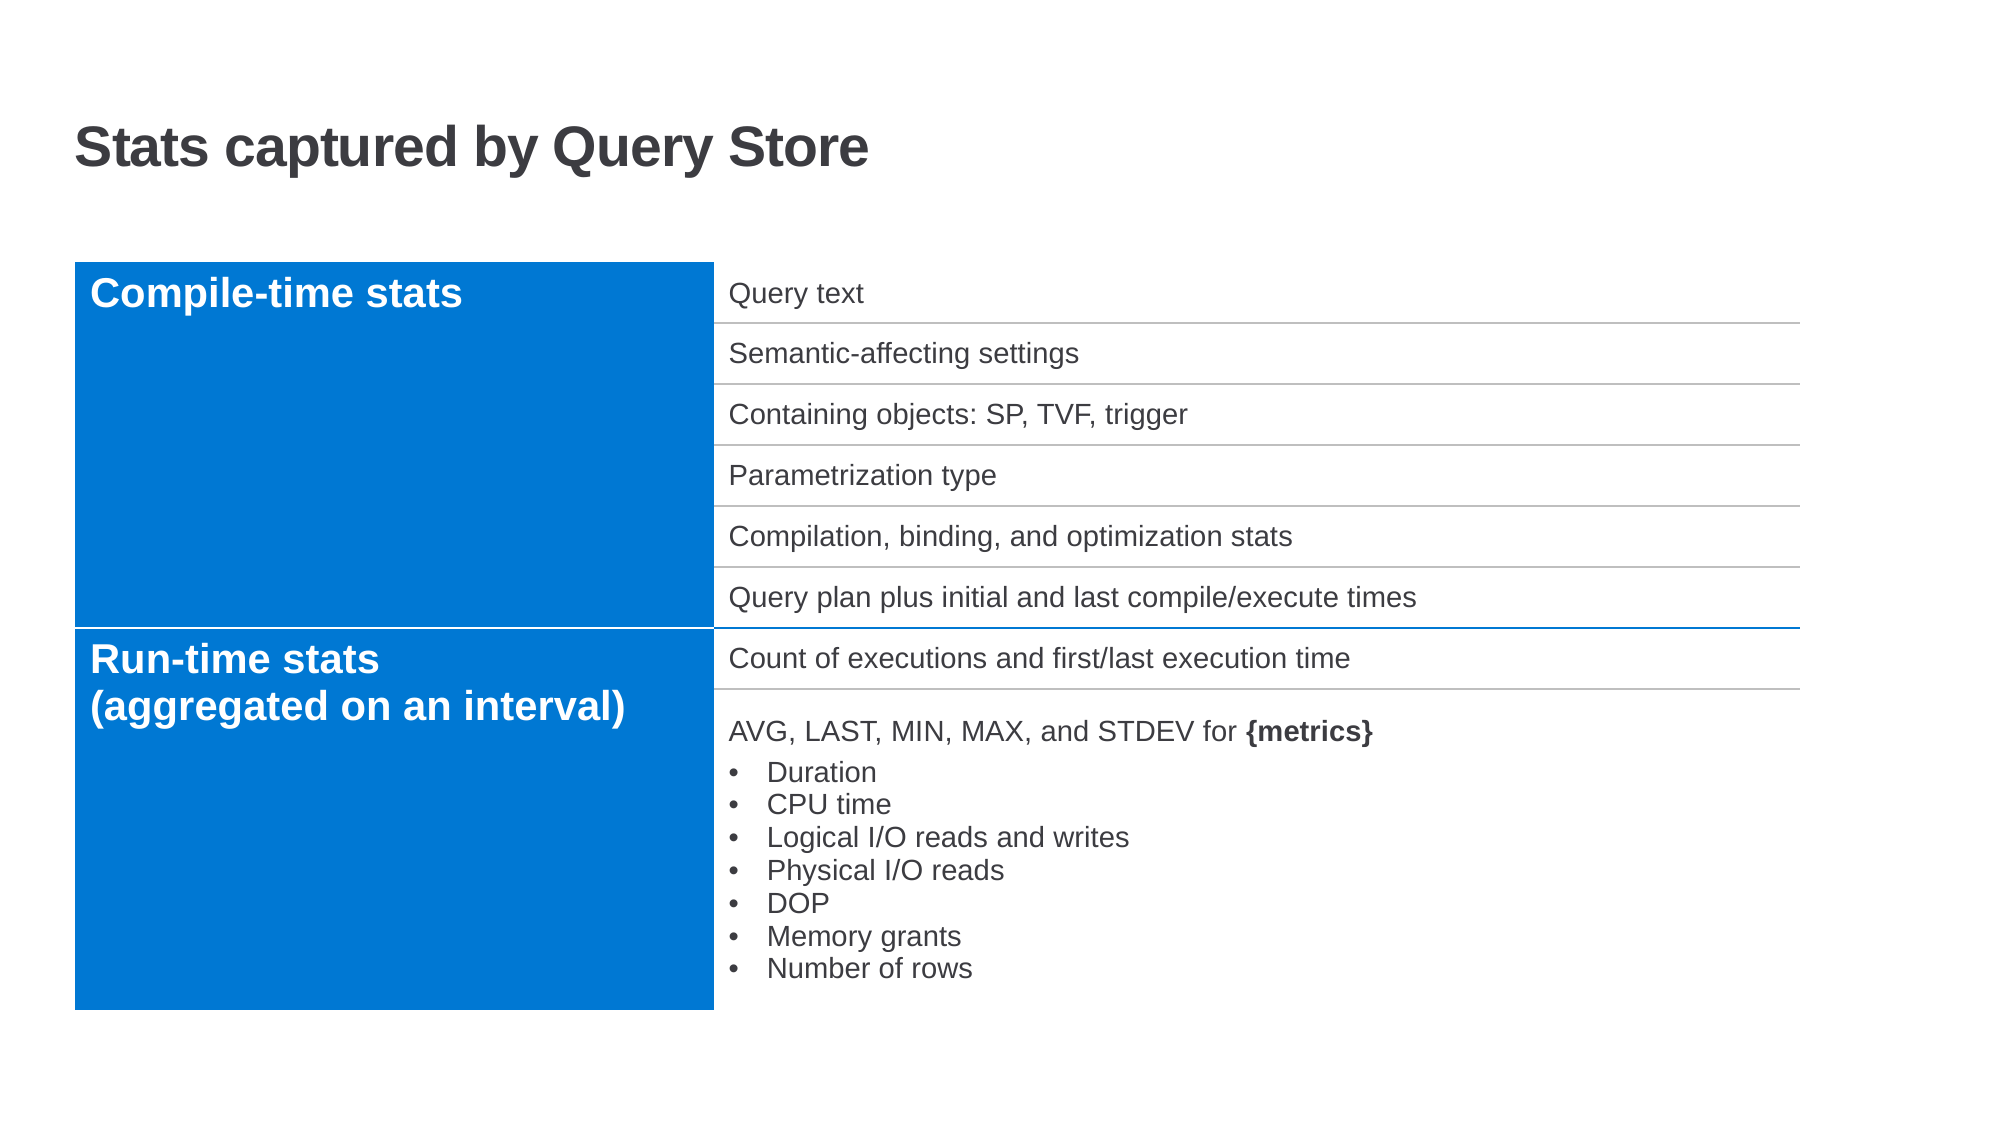

# Stats captured by Query Store
| Compile-time stats | Query text |
| --- | --- |
|  | Semantic-affecting settings |
|  | Containing objects: SP, TVF, trigger |
|  | Parametrization type |
|  | Compilation, binding, and optimization stats |
|  | Query plan plus initial and last compile/execute times |
| Run-time stats (aggregated on an interval) | Count of executions and first/last execution time |
|  | AVG, LAST, MIN, MAX, and STDEV for {metrics} Duration CPU time Logical I/O reads and writes Physical I/O reads DOP Memory grants Number of rows |